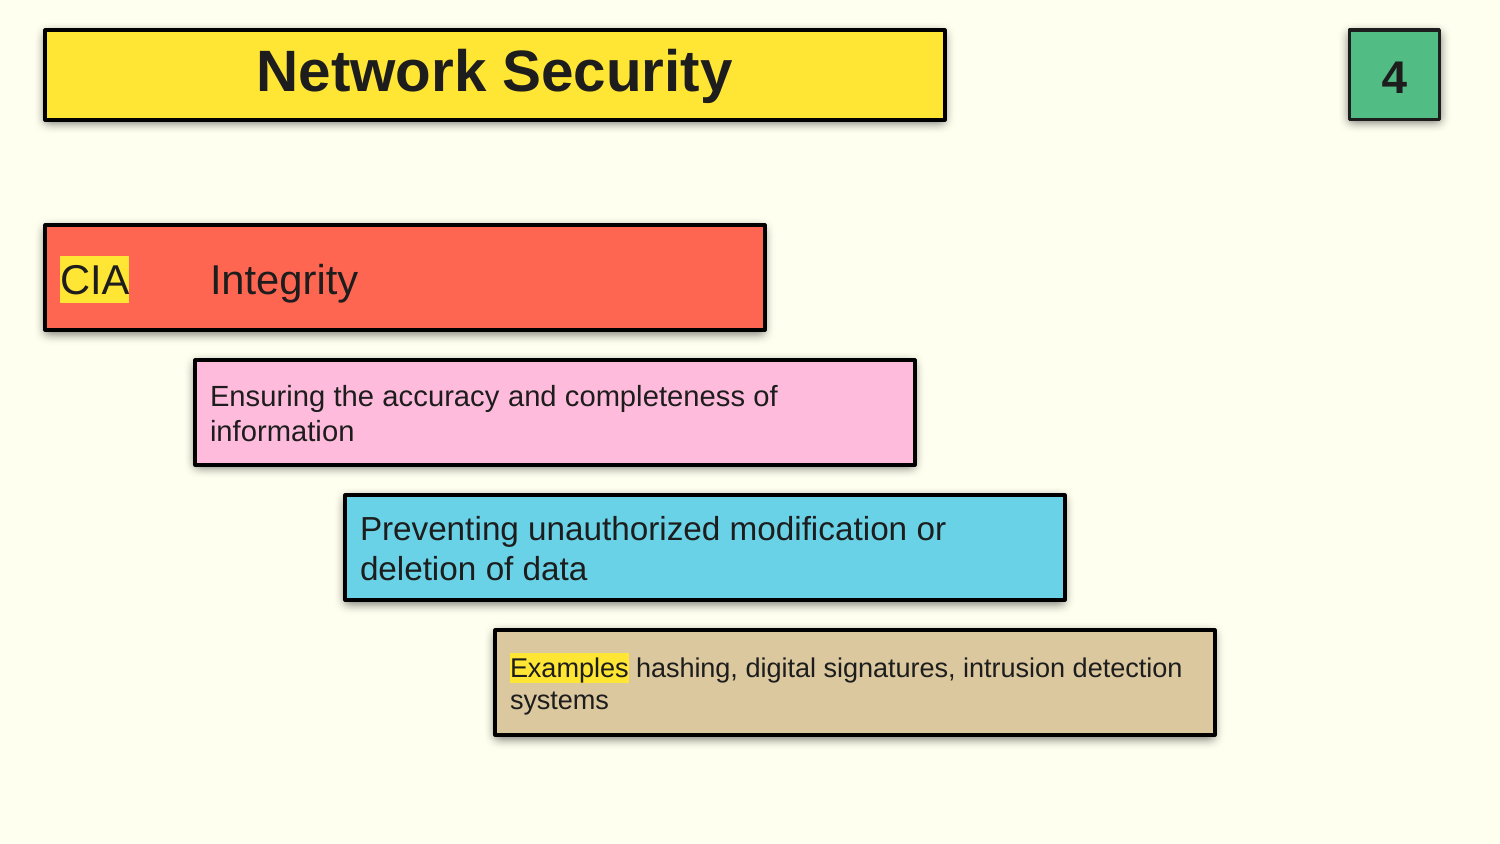

# Network Security
CIA	Integrity
Ensuring the accuracy and completeness of information
Preventing unauthorized modification or deletion of data
Examples hashing, digital signatures, intrusion detection systems